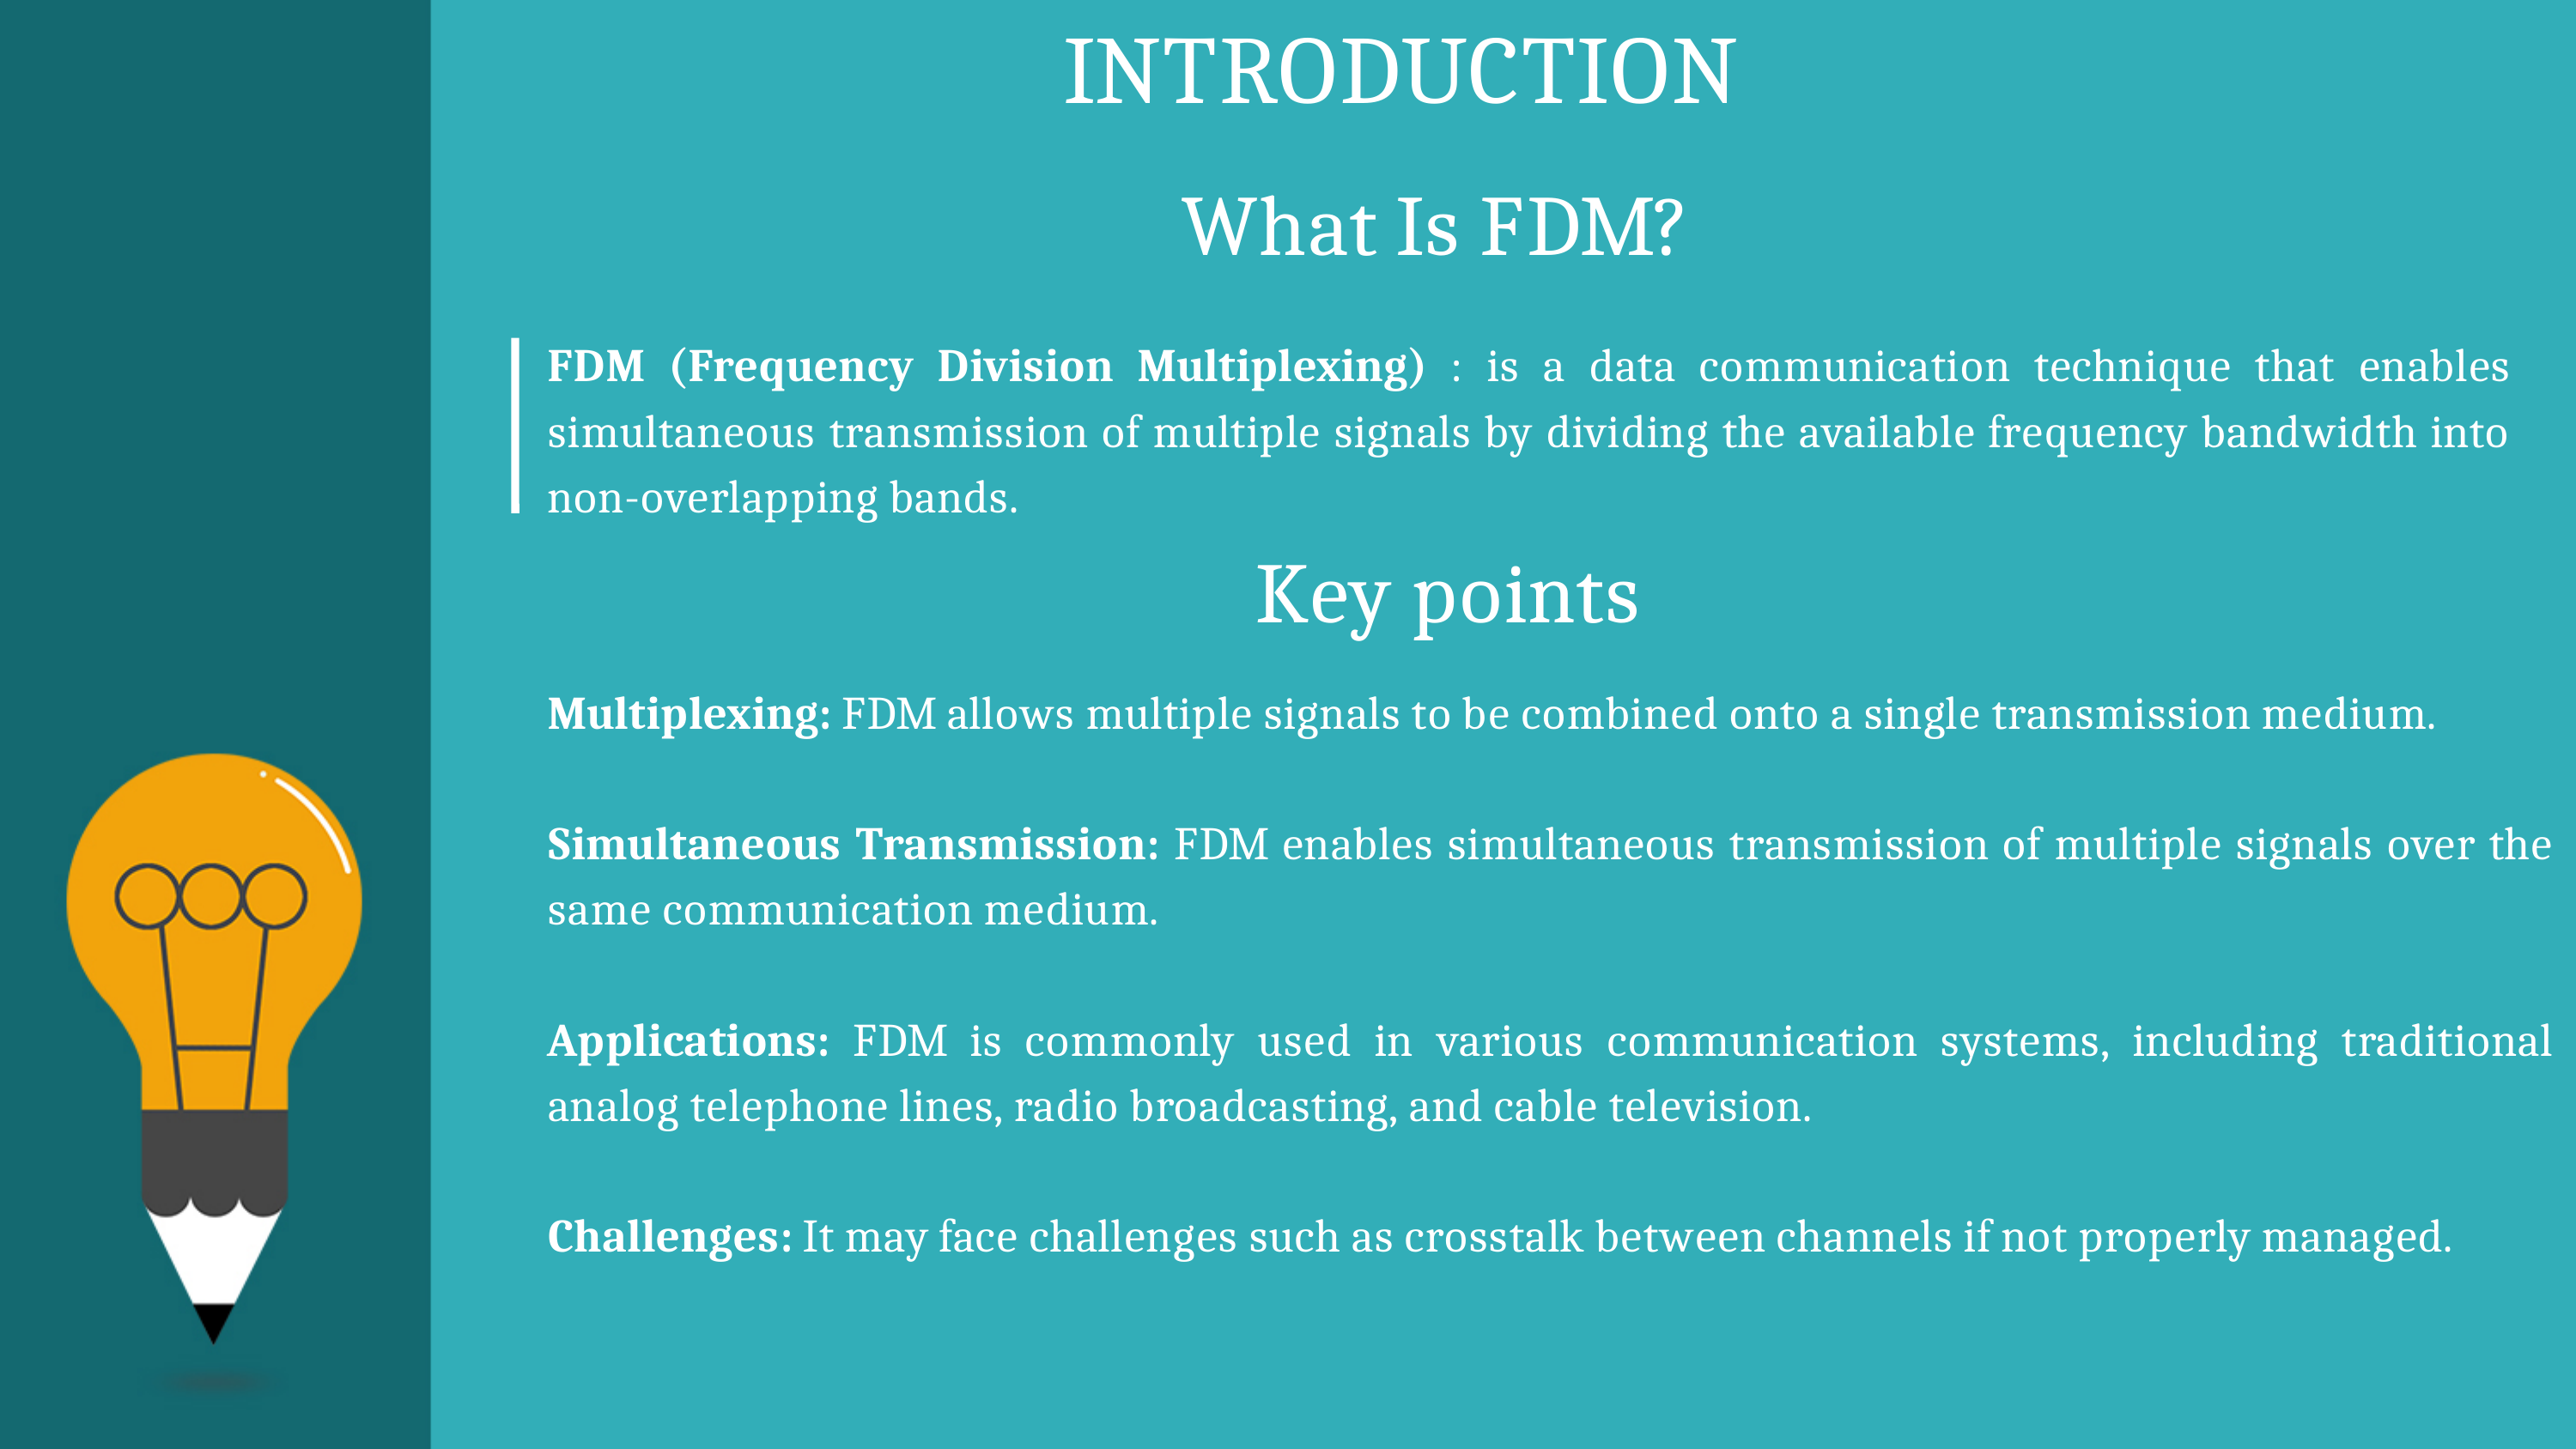

INTRODUCTION
What Is FDM?
FDM (Frequency Division Multiplexing) : is a data communication technique that enables simultaneous transmission of multiple signals by dividing the available frequency bandwidth into non-overlapping bands.

Key points
Multiplexing: FDM allows multiple signals to be combined onto a single transmission medium.
Simultaneous Transmission: FDM enables simultaneous transmission of multiple signals over the same communication medium.

Applications: FDM is commonly used in various communication systems, including traditional analog telephone lines, radio broadcasting, and cable television.

Challenges: It may face challenges such as crosstalk between channels if not properly managed.